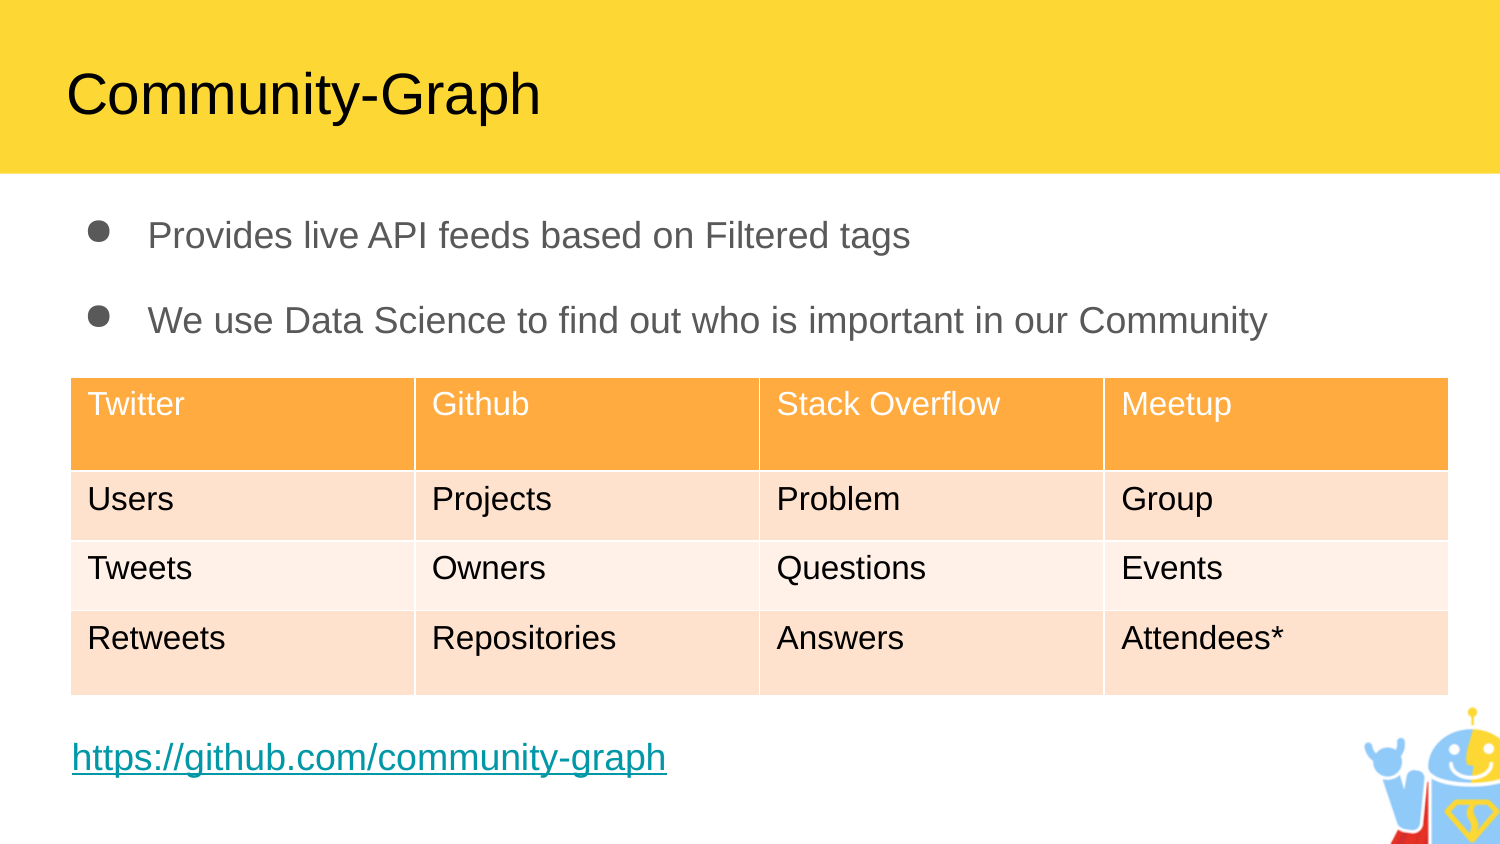

# Community-Graph
 Provides live API feeds based on Filtered tags
 We use Data Science to find out who is important in our Community

| Twitter | Github | Stack Overflow | Meetup |
| --- | --- | --- | --- |
| Users | Projects | Problem | Group |
| Tweets | Owners | Questions | Events |
| Retweets | Repositories | Answers | Attendees\* |
https://github.com/community-graph